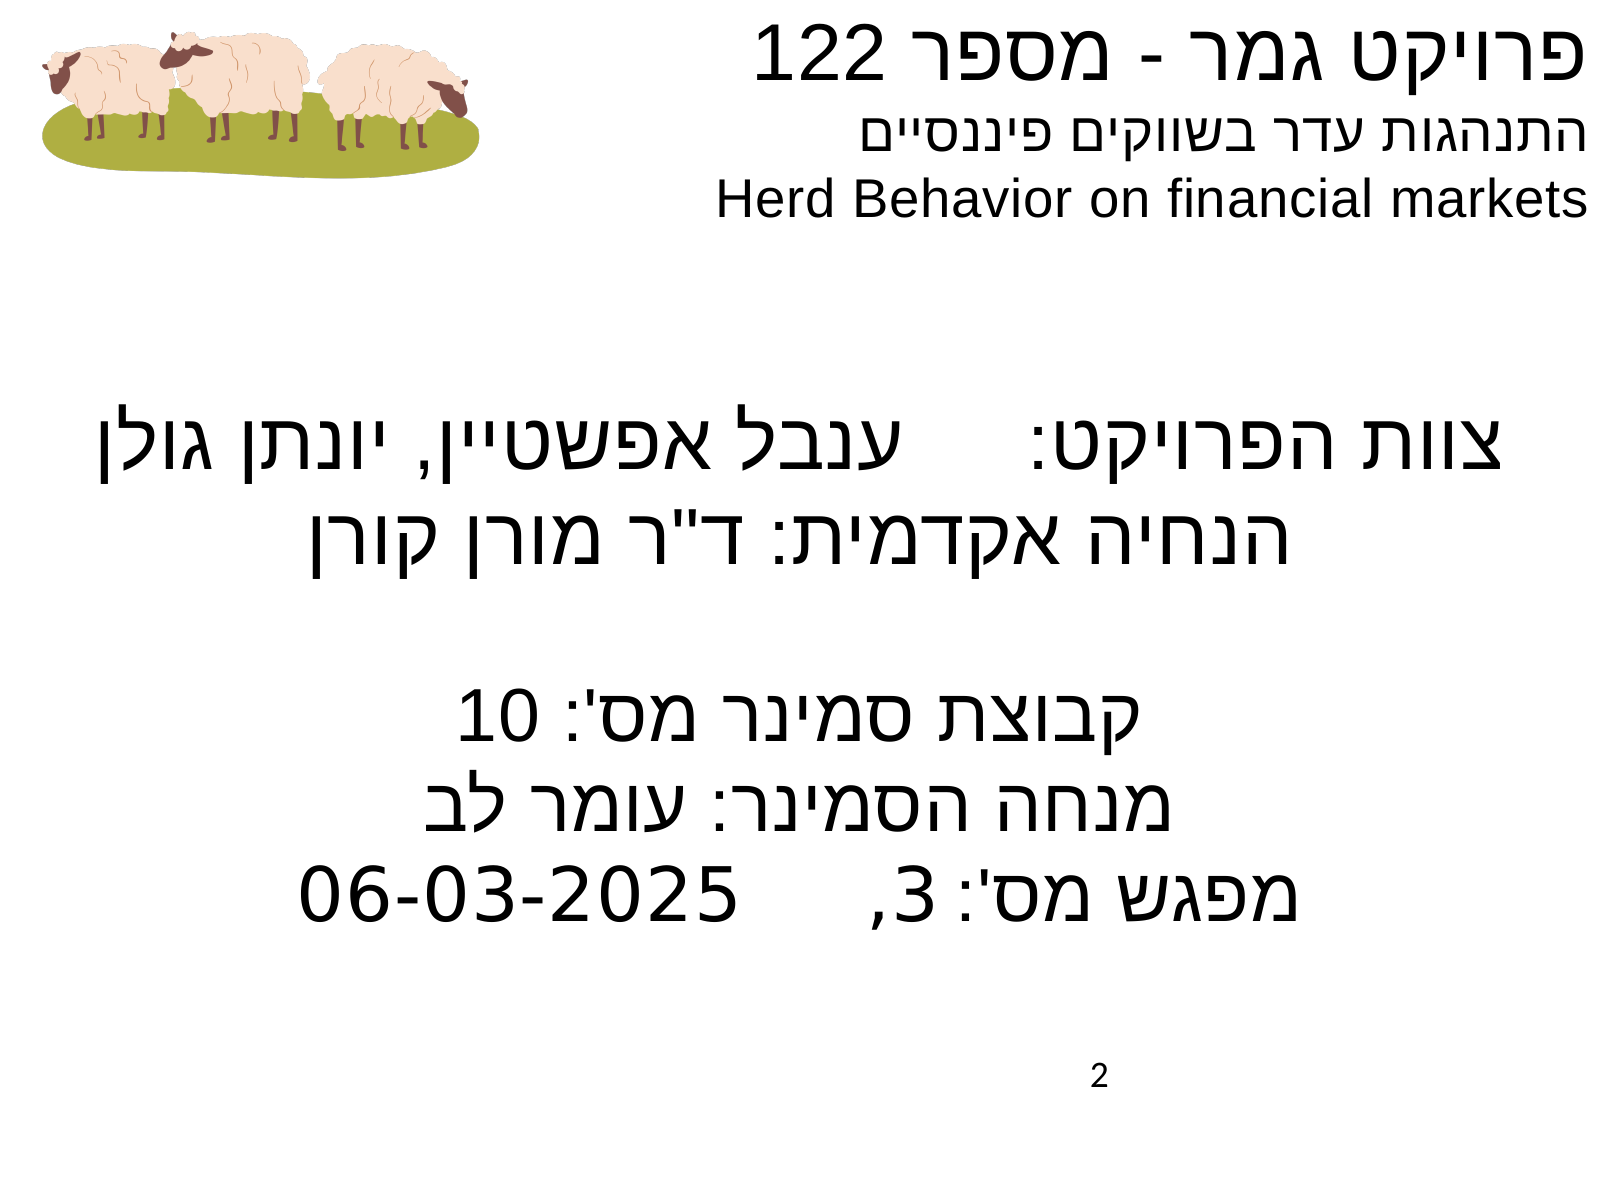

צוות הפרויקט: 		ענבל אפשטיין, יונתן גולן
הנחיה אקדמית: 	ד"ר מורן קורן

קבוצת סמינר מס': 10
מנחה הסמינר: 	עומר לב
מפגש מס': 3,     06-03-2025
2